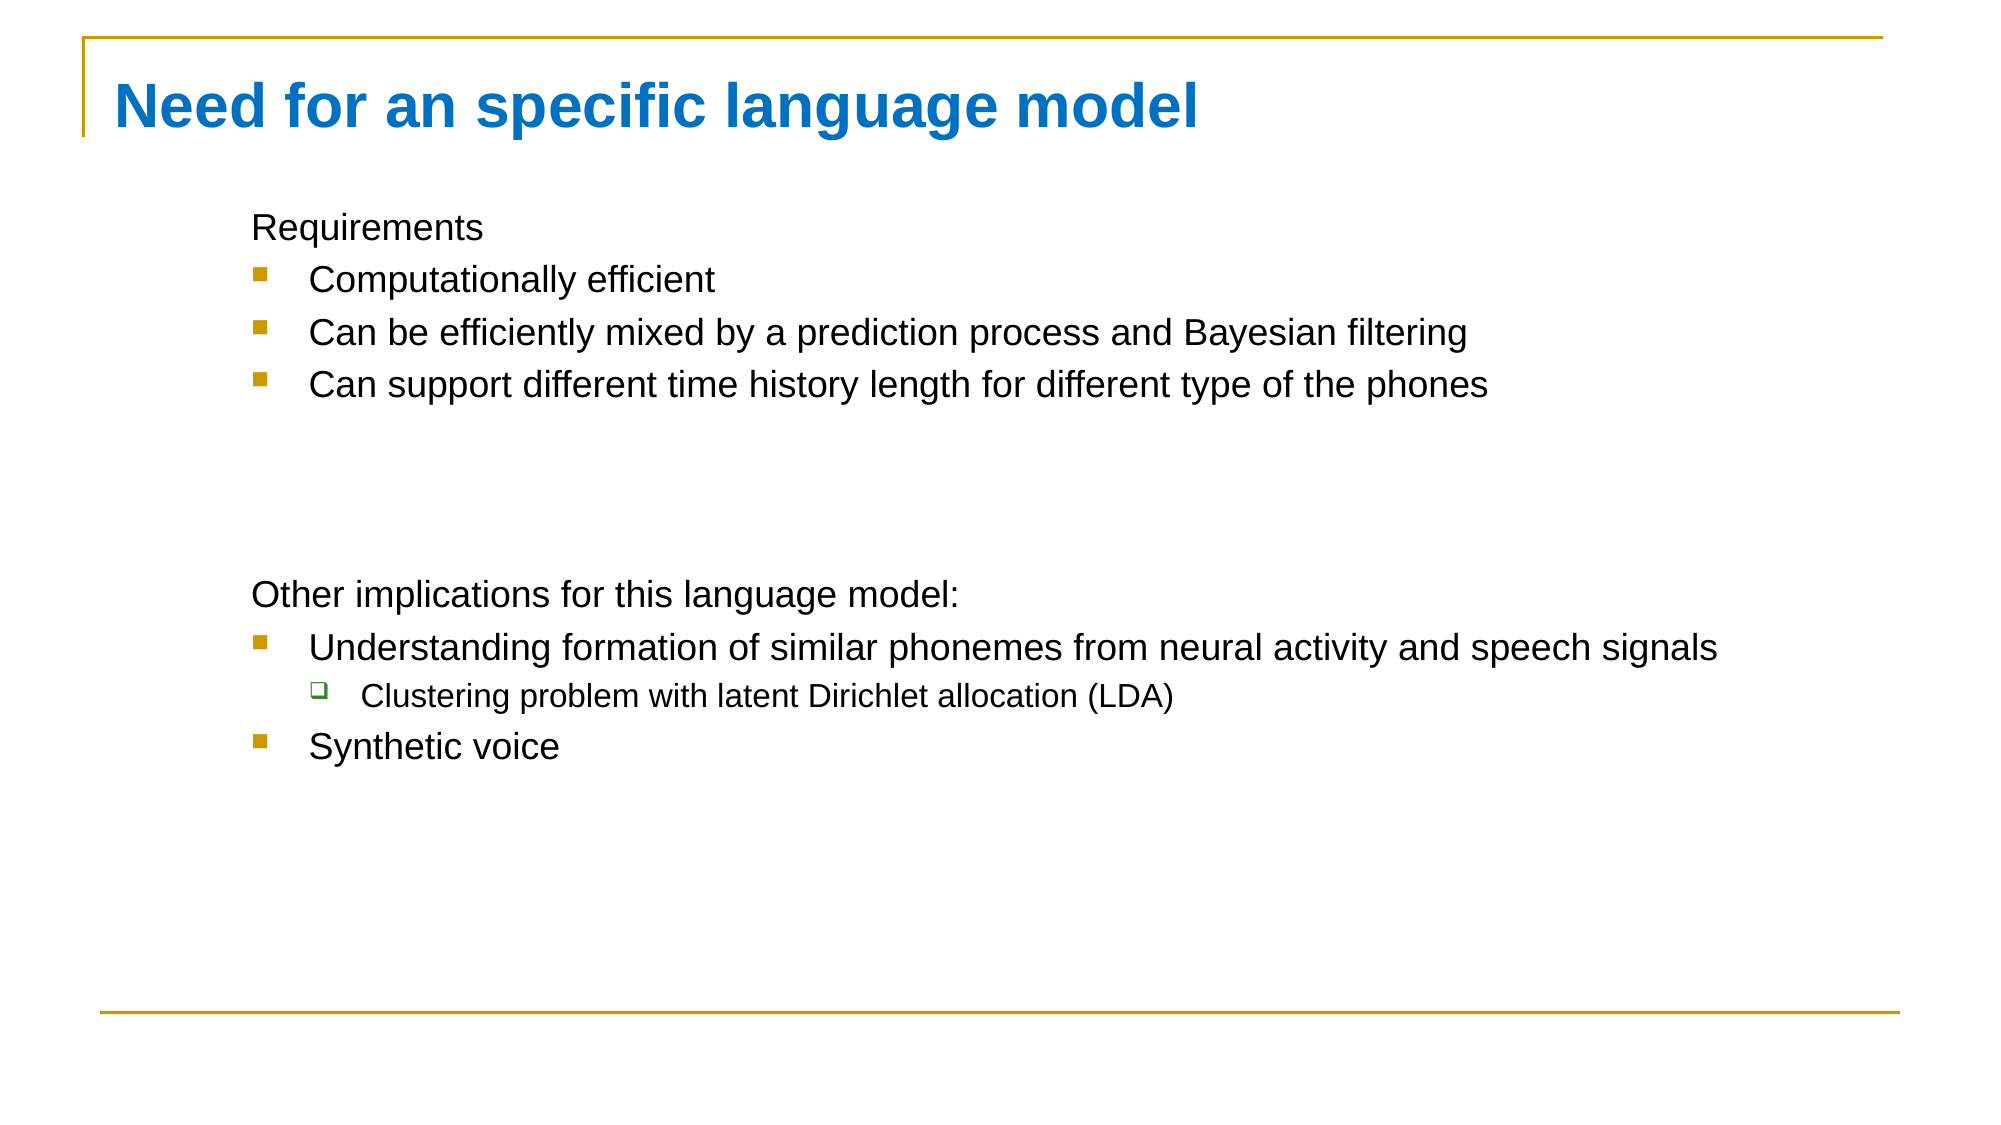

Need for an specific language model

Requirements
Computationally efficient
Can be efficiently mixed by a prediction process and Bayesian filtering
Can support different time history length for different type of the phones

Other implications for this language model:
Understanding formation of similar phonemes from neural activity and speech signals
Clustering problem with latent Dirichlet allocation (LDA)
Synthetic voice